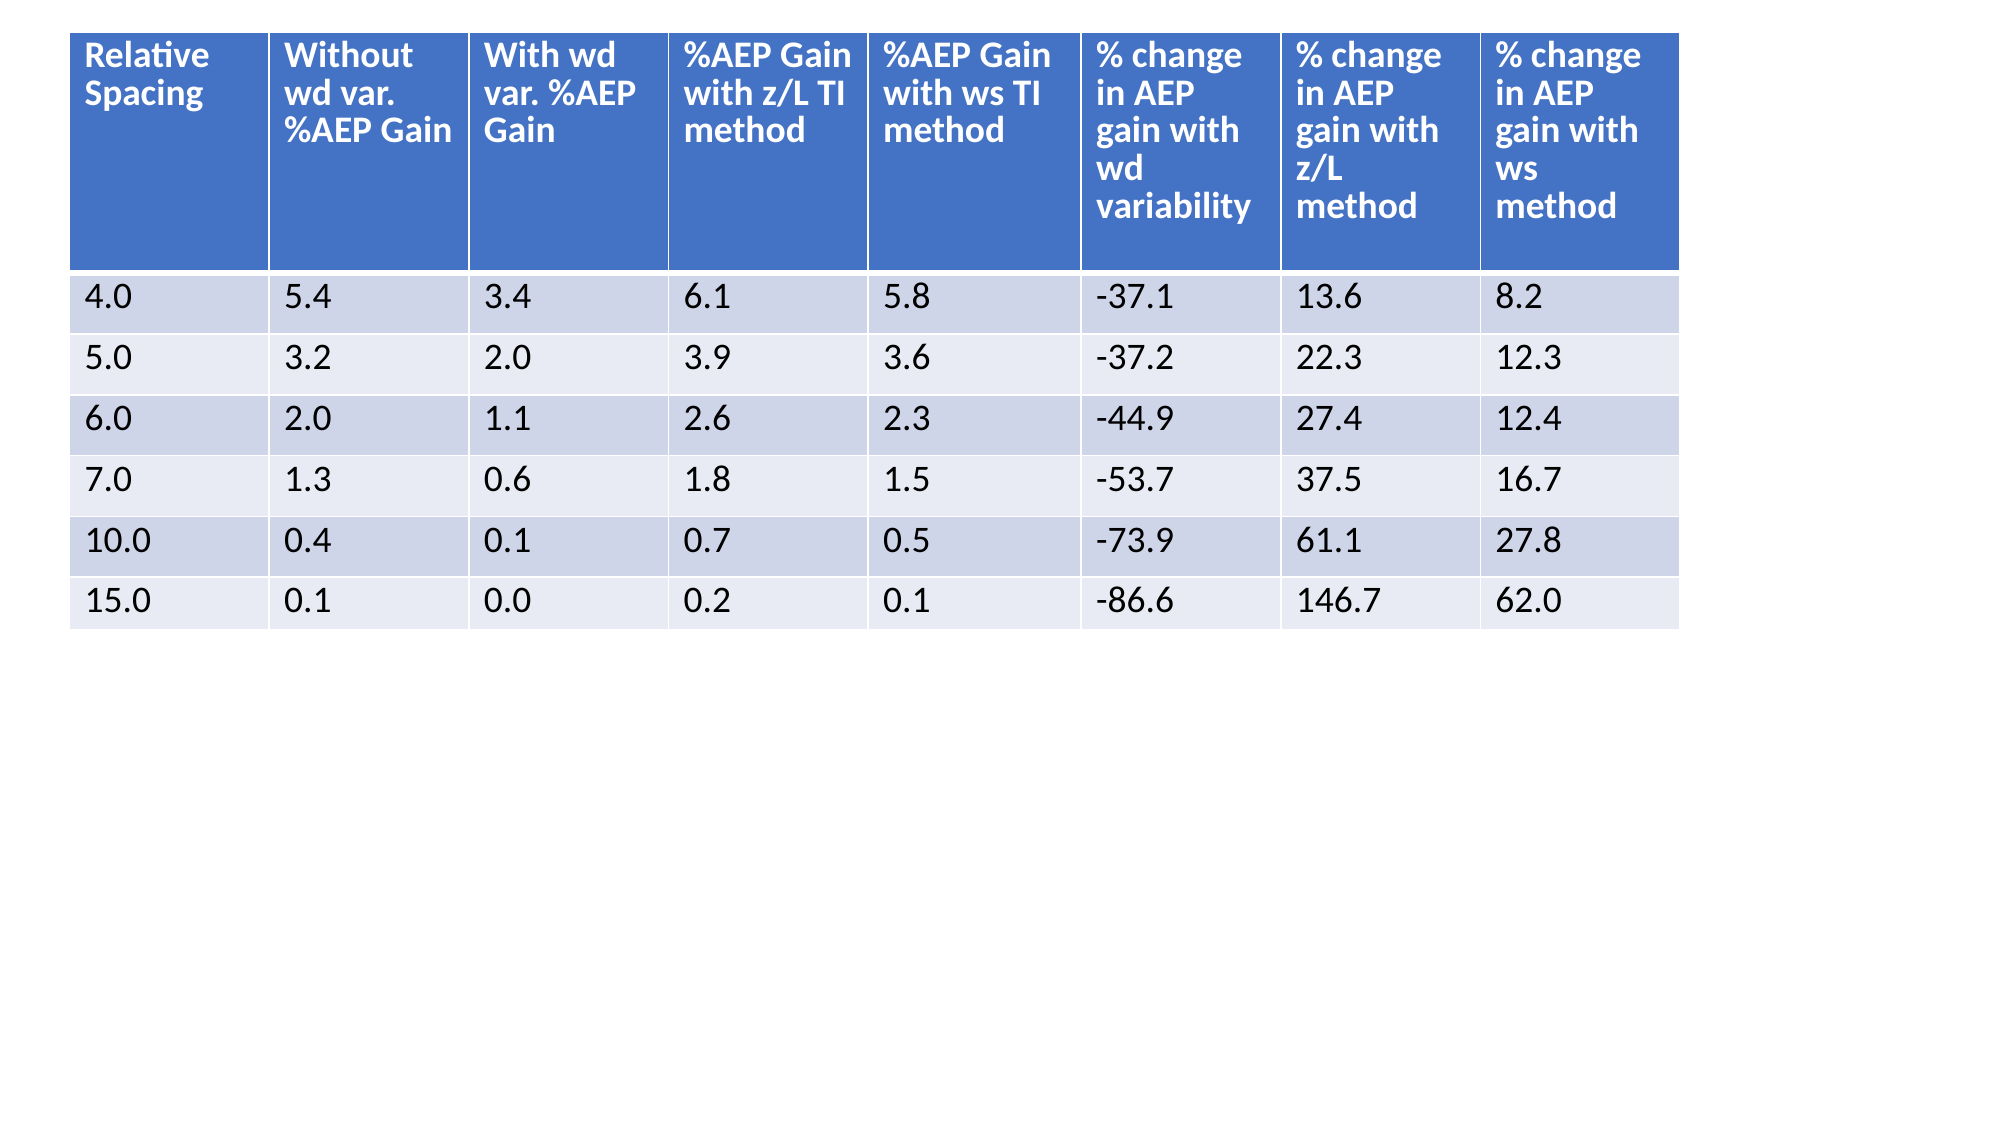

| Relative Spacing | Without wd var. %AEP Gain | With wd var. %AEP Gain | %AEP Gain with z/L TI method | %AEP Gain with ws TI method | % change in AEP gain with wd variability | % change in AEP gain with z/L method | % change in AEP gain with ws method |
| --- | --- | --- | --- | --- | --- | --- | --- |
| 4.0 | 5.4 | 3.4 | 6.1 | 5.8 | -37.1 | 13.6 | 8.2 |
| 5.0 | 3.2 | 2.0 | 3.9 | 3.6 | -37.2 | 22.3 | 12.3 |
| 6.0 | 2.0 | 1.1 | 2.6 | 2.3 | -44.9 | 27.4 | 12.4 |
| 7.0 | 1.3 | 0.6 | 1.8 | 1.5 | -53.7 | 37.5 | 16.7 |
| 10.0 | 0.4 | 0.1 | 0.7 | 0.5 | -73.9 | 61.1 | 27.8 |
| 15.0 | 0.1 | 0.0 | 0.2 | 0.1 | -86.6 | 146.7 | 62.0 |